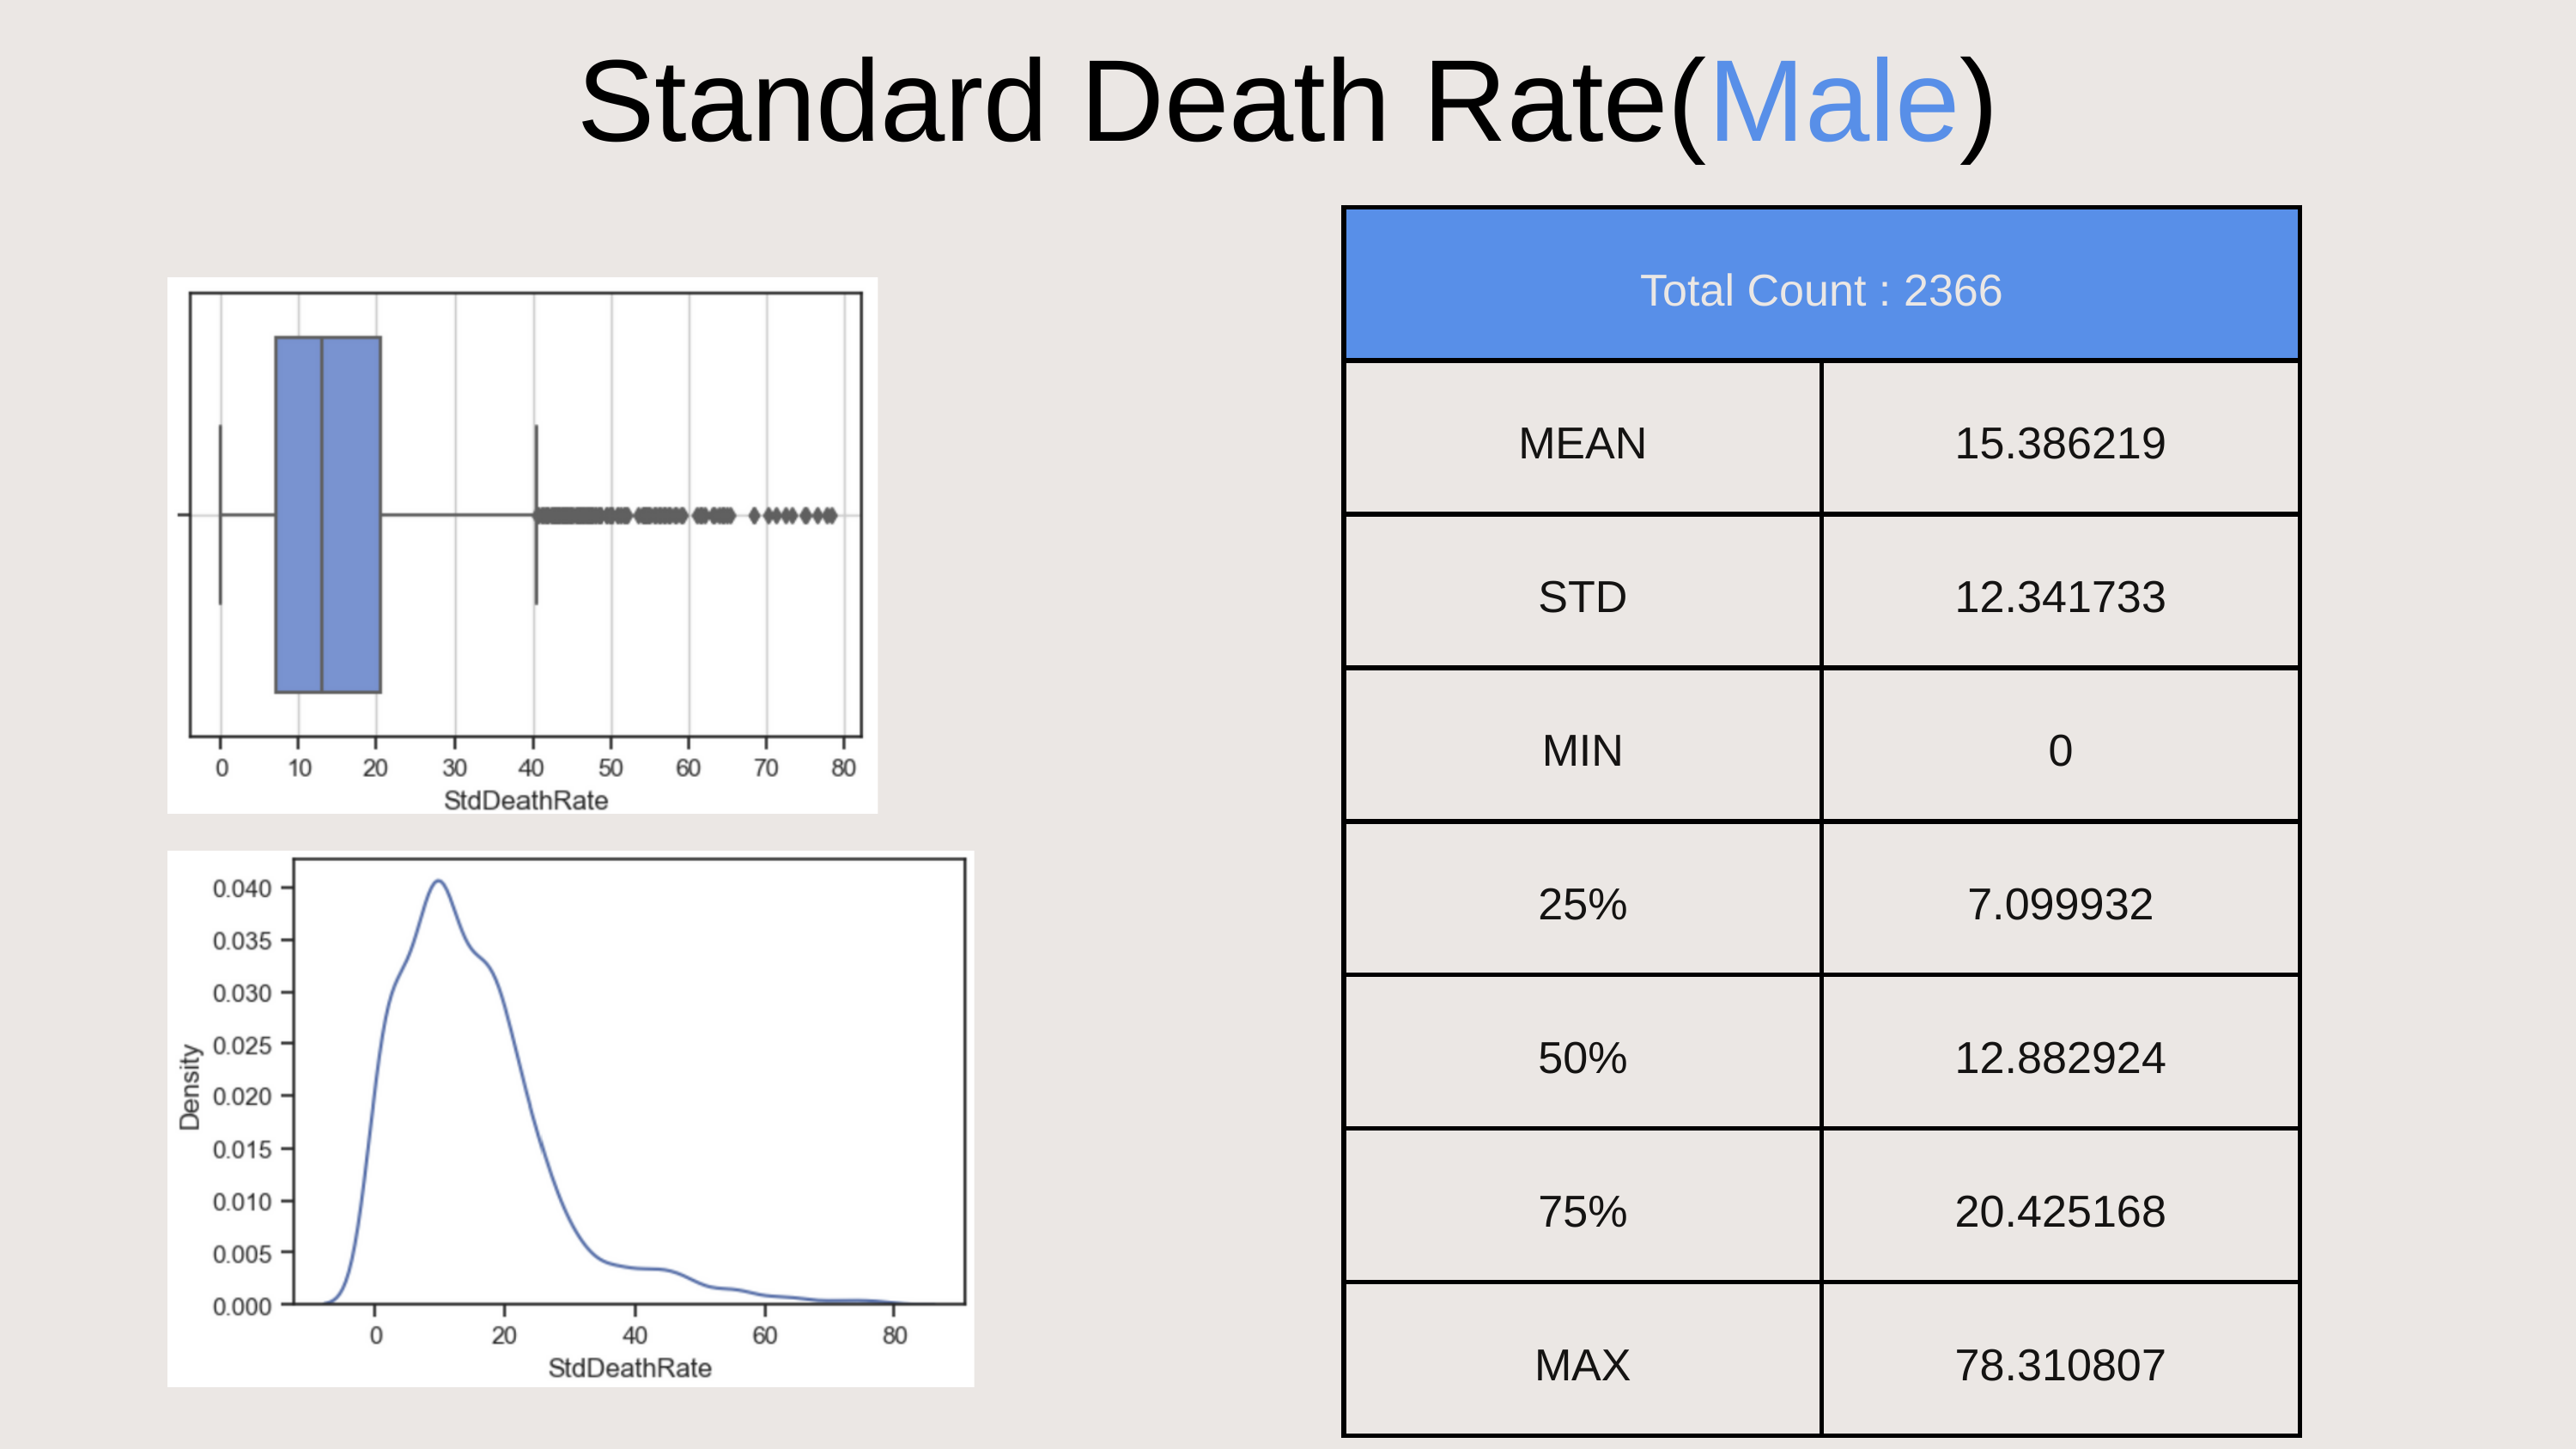

Standard Death Rate(Male)
| Total Count : 2366 | Total Count : 2366 |
| --- | --- |
| MEAN | 15.386219 |
| STD | 12.341733 |
| MIN | 0 |
| 25% | 7.099932 |
| 50% | 12.882924 |
| 75% | 20.425168 |
| MAX | 78.310807 |